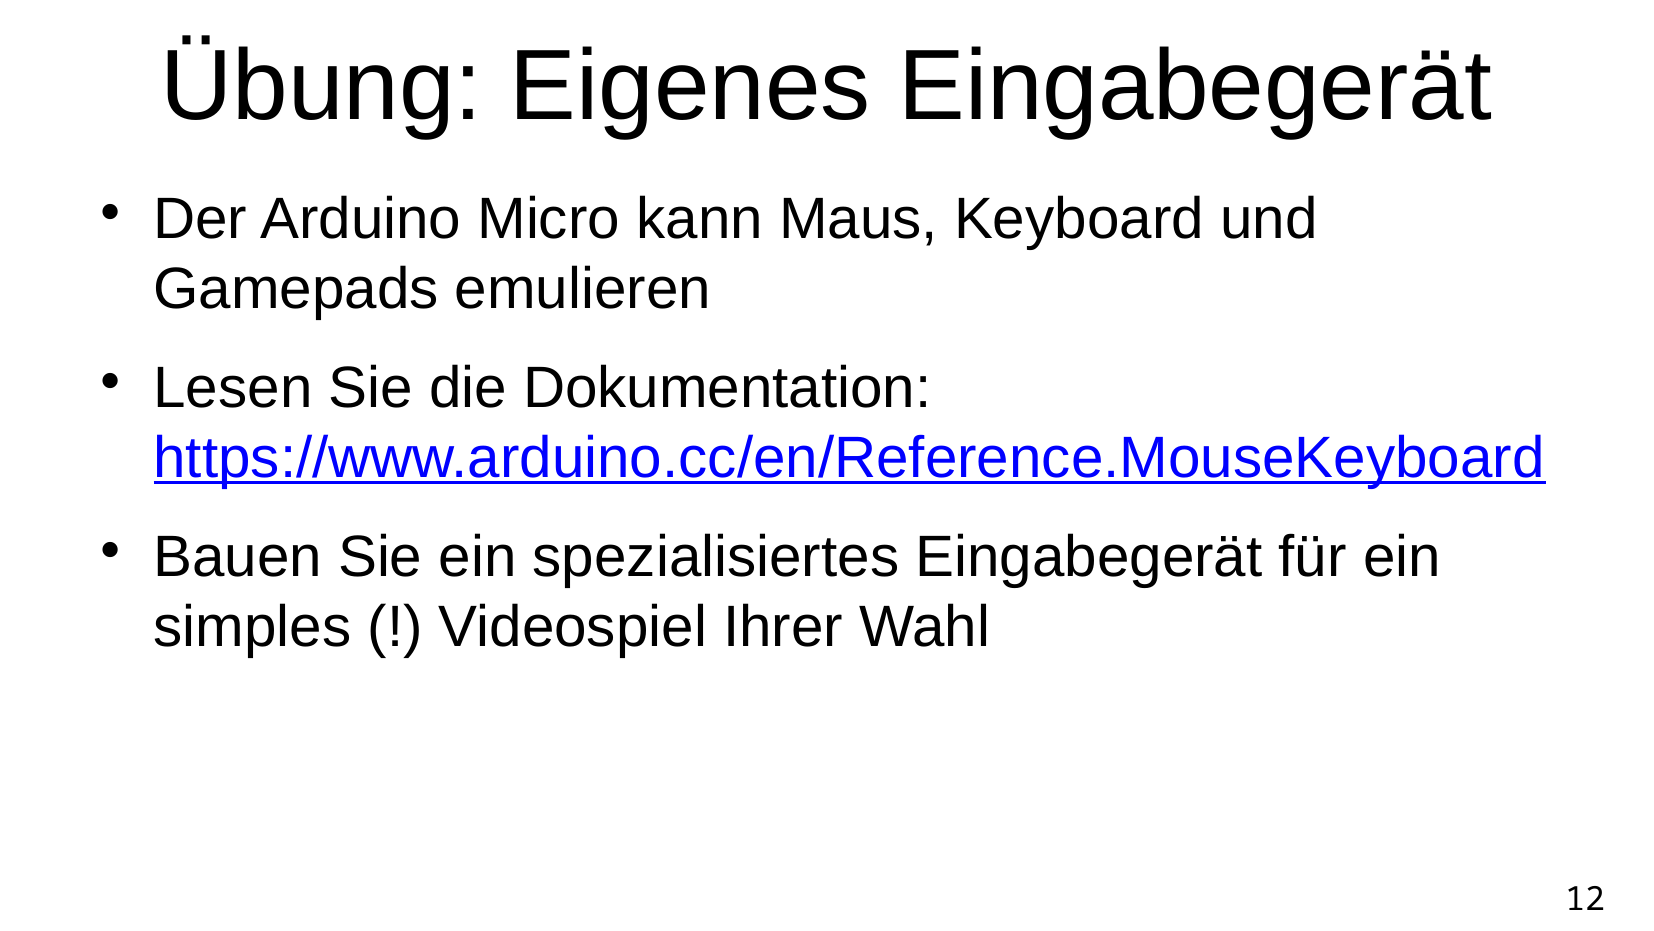

Übung: Eigenes Eingabegerät
Der Arduino Micro kann Maus, Keyboard und Gamepads emulieren
Lesen Sie die Dokumentation: https://www.arduino.cc/en/Reference.MouseKeyboard
Bauen Sie ein spezialisiertes Eingabegerät für ein simples (!) Videospiel Ihrer Wahl